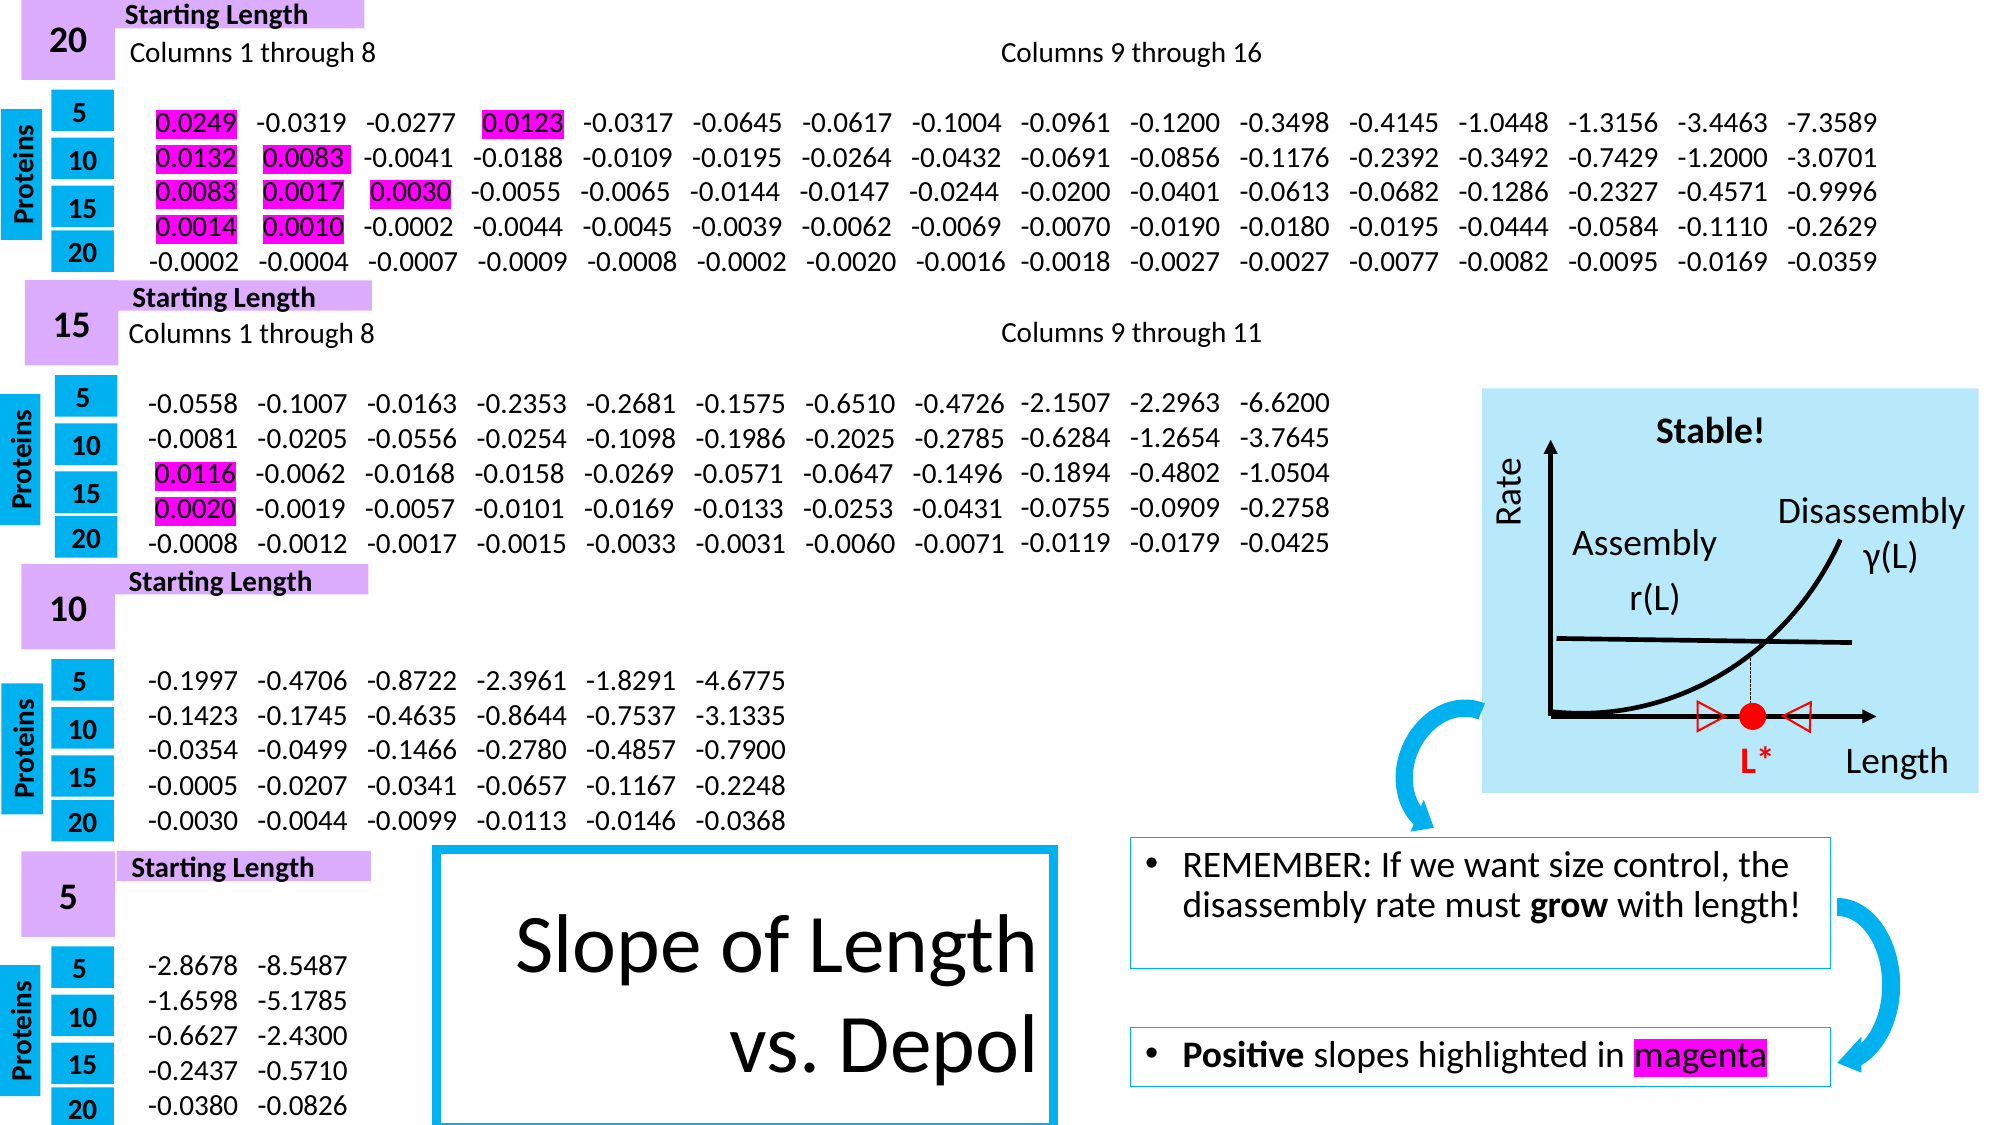

20
5
10
15
20
Starting Length
Columns 1 through 8

    0.0249   -0.0319   -0.0277    0.0123   -0.0317   -0.0645   -0.0617   -0.1004
    0.0132    0.0083   -0.0041   -0.0188   -0.0109   -0.0195   -0.0264   -0.0432
    0.0083    0.0017    0.0030   -0.0055   -0.0065   -0.0144   -0.0147   -0.0244
    0.0014    0.0010   -0.0002   -0.0044   -0.0045   -0.0039   -0.0062   -0.0069
   -0.0002   -0.0004   -0.0007   -0.0009   -0.0008   -0.0002   -0.0020   -0.0016
Columns 9 through 16

   -0.0961   -0.1200   -0.3498   -0.4145   -1.0448   -1.3156   -3.4463   -7.3589
   -0.0691   -0.0856   -0.1176   -0.2392   -0.3492   -0.7429   -1.2000   -3.0701
   -0.0200   -0.0401   -0.0613   -0.0682   -0.1286   -0.2327   -0.4571   -0.9996
   -0.0070   -0.0190   -0.0180   -0.0195   -0.0444   -0.0584   -0.1110   -0.2629
   -0.0018   -0.0027   -0.0027   -0.0077   -0.0082   -0.0095   -0.0169   -0.0359

Stable!
Rate
Disassembly
Assembly
γ(L)
r(L)

Length
L*

REMEMBER: If we want size control, the disassembly rate must grow with length!

Positive slopes highlighted in magenta
Proteins
15
5
10
15
20
Starting Length
Columns 9 through 11

   -2.1507   -2.2963   -6.6200
   -0.6284   -1.2654   -3.7645
   -0.1894   -0.4802   -1.0504
   -0.0755   -0.0909   -0.2758
   -0.0119   -0.0179   -0.0425

Columns 1 through 8

   -0.0558   -0.1007   -0.0163   -0.2353   -0.2681   -0.1575   -0.6510   -0.4726
   -0.0081   -0.0205   -0.0556   -0.0254   -0.1098   -0.1986   -0.2025   -0.2785
    0.0116   -0.0062   -0.0168   -0.0158   -0.0269   -0.0571   -0.0647   -0.1496
    0.0020   -0.0019   -0.0057   -0.0101   -0.0169   -0.0133   -0.0253   -0.0431
   -0.0008   -0.0012   -0.0017   -0.0015   -0.0033   -0.0031   -0.0060   -0.0071
Proteins
10
5
10
15
20
Starting Length
   -0.1997   -0.4706   -0.8722   -2.3961   -1.8291   -4.6775
   -0.1423   -0.1745   -0.4635   -0.8644   -0.7537   -3.1335
   -0.0354   -0.0499   -0.1466   -0.2780   -0.4857   -0.7900
   -0.0005   -0.0207   -0.0341   -0.0657   -0.1167   -0.2248
   -0.0030   -0.0044   -0.0099   -0.0113   -0.0146   -0.0368
Proteins
Slope of Length vs. Depol
Starting Length
5
5
10
15
20
   -2.8678   -8.5487
   -1.6598   -5.1785
   -0.6627   -2.4300
   -0.2437   -0.5710
   -0.0380   -0.0826
Proteins